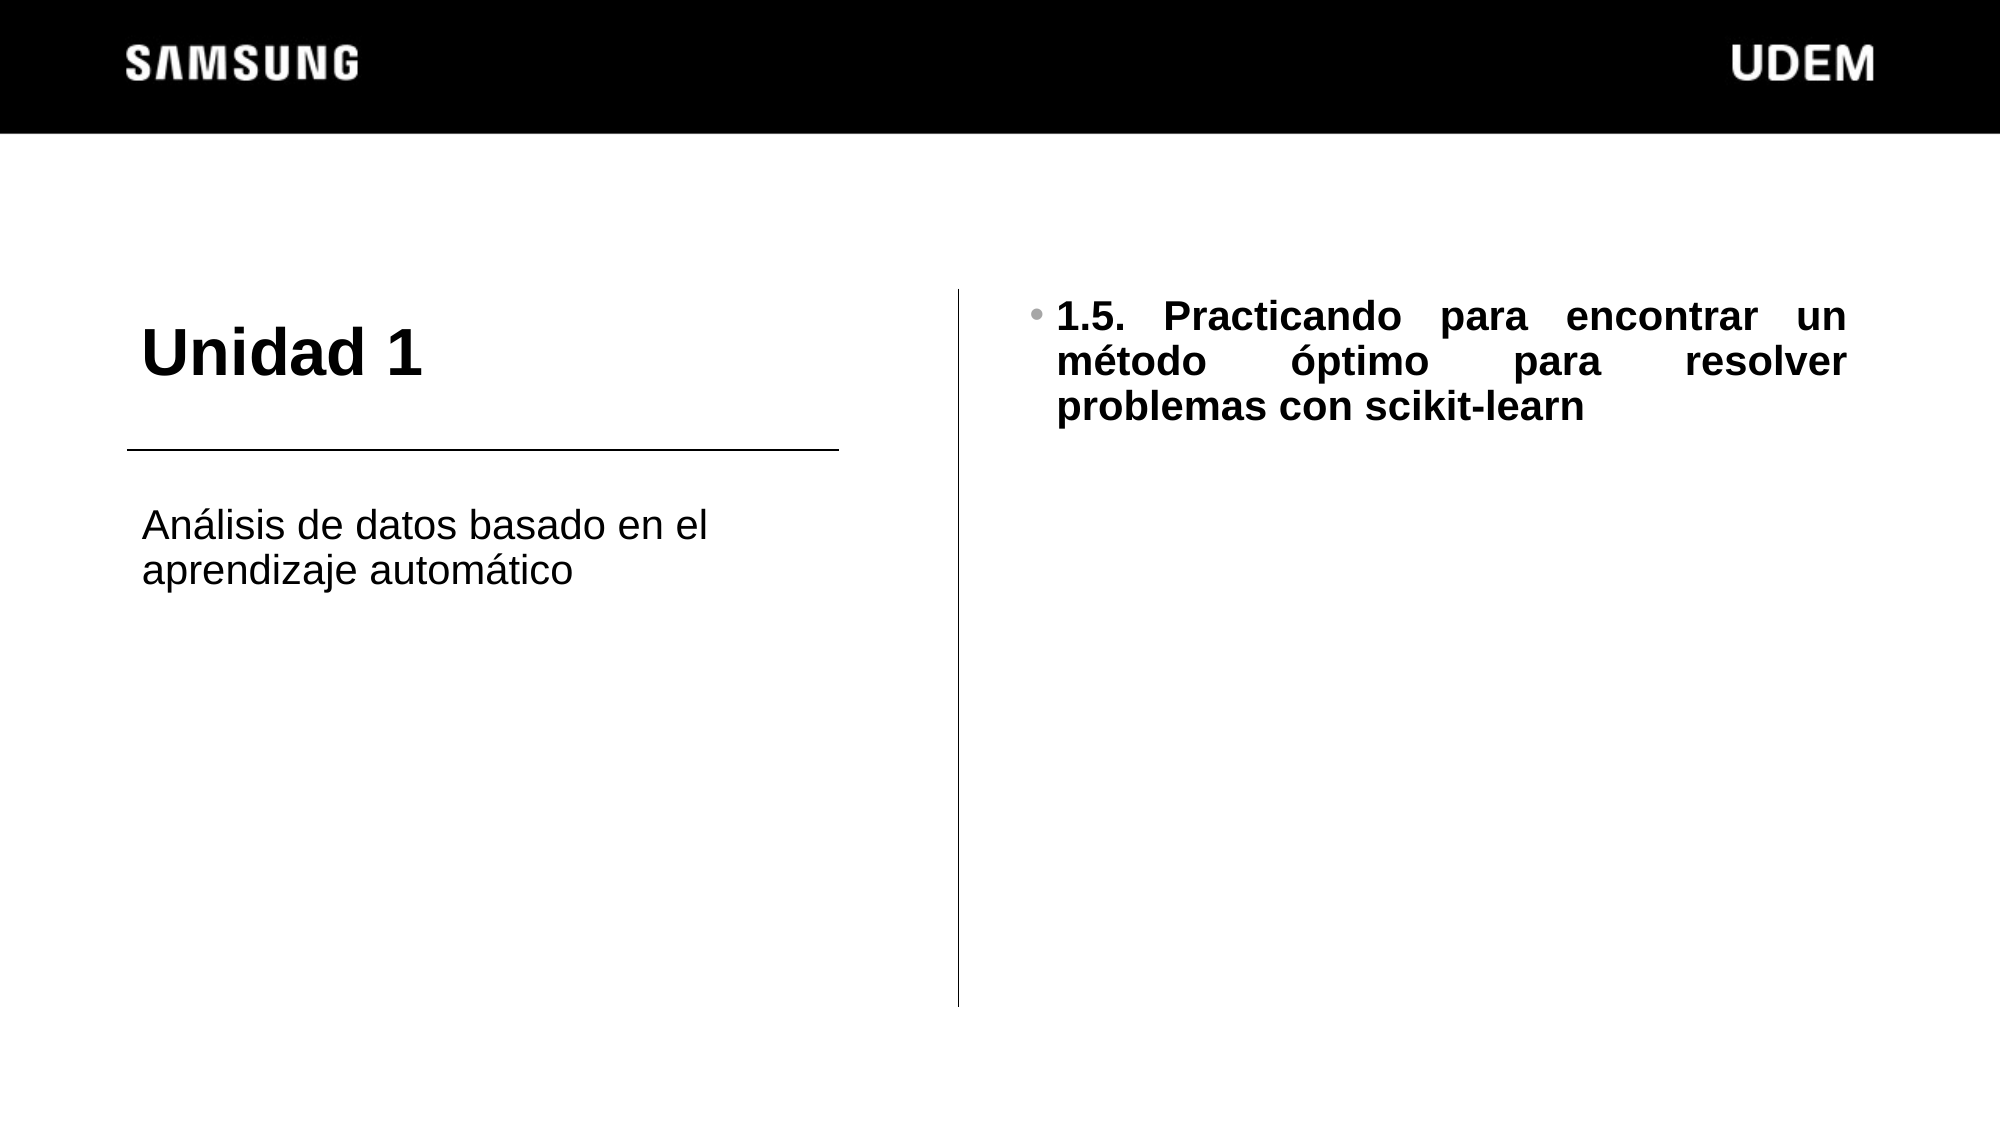

# Unidad 1
1.5. Practicando para encontrar un método óptimo para resolver problemas con scikit-learn
Análisis de datos basado en el aprendizaje automático